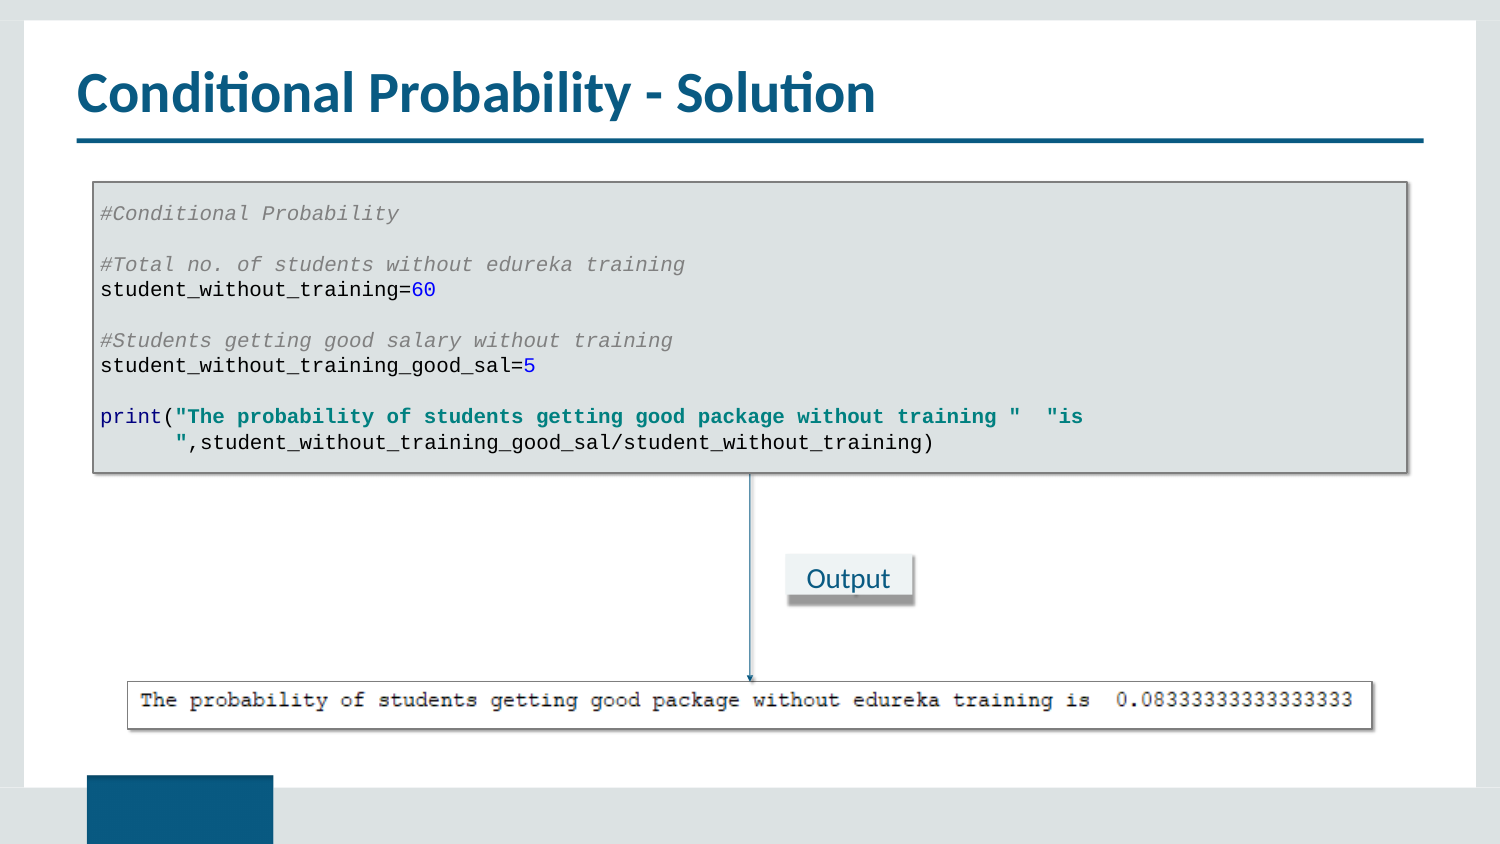

# Conditional Probability - Solution

#Conditional Probability

#Total no. of students without edureka training
student_without_training=60

#Students getting good salary without training
student_without_training_good_sal=5

print("The probability of students getting good package without training "  "is ",student_without_training_good_sal/student_without_training)

Output